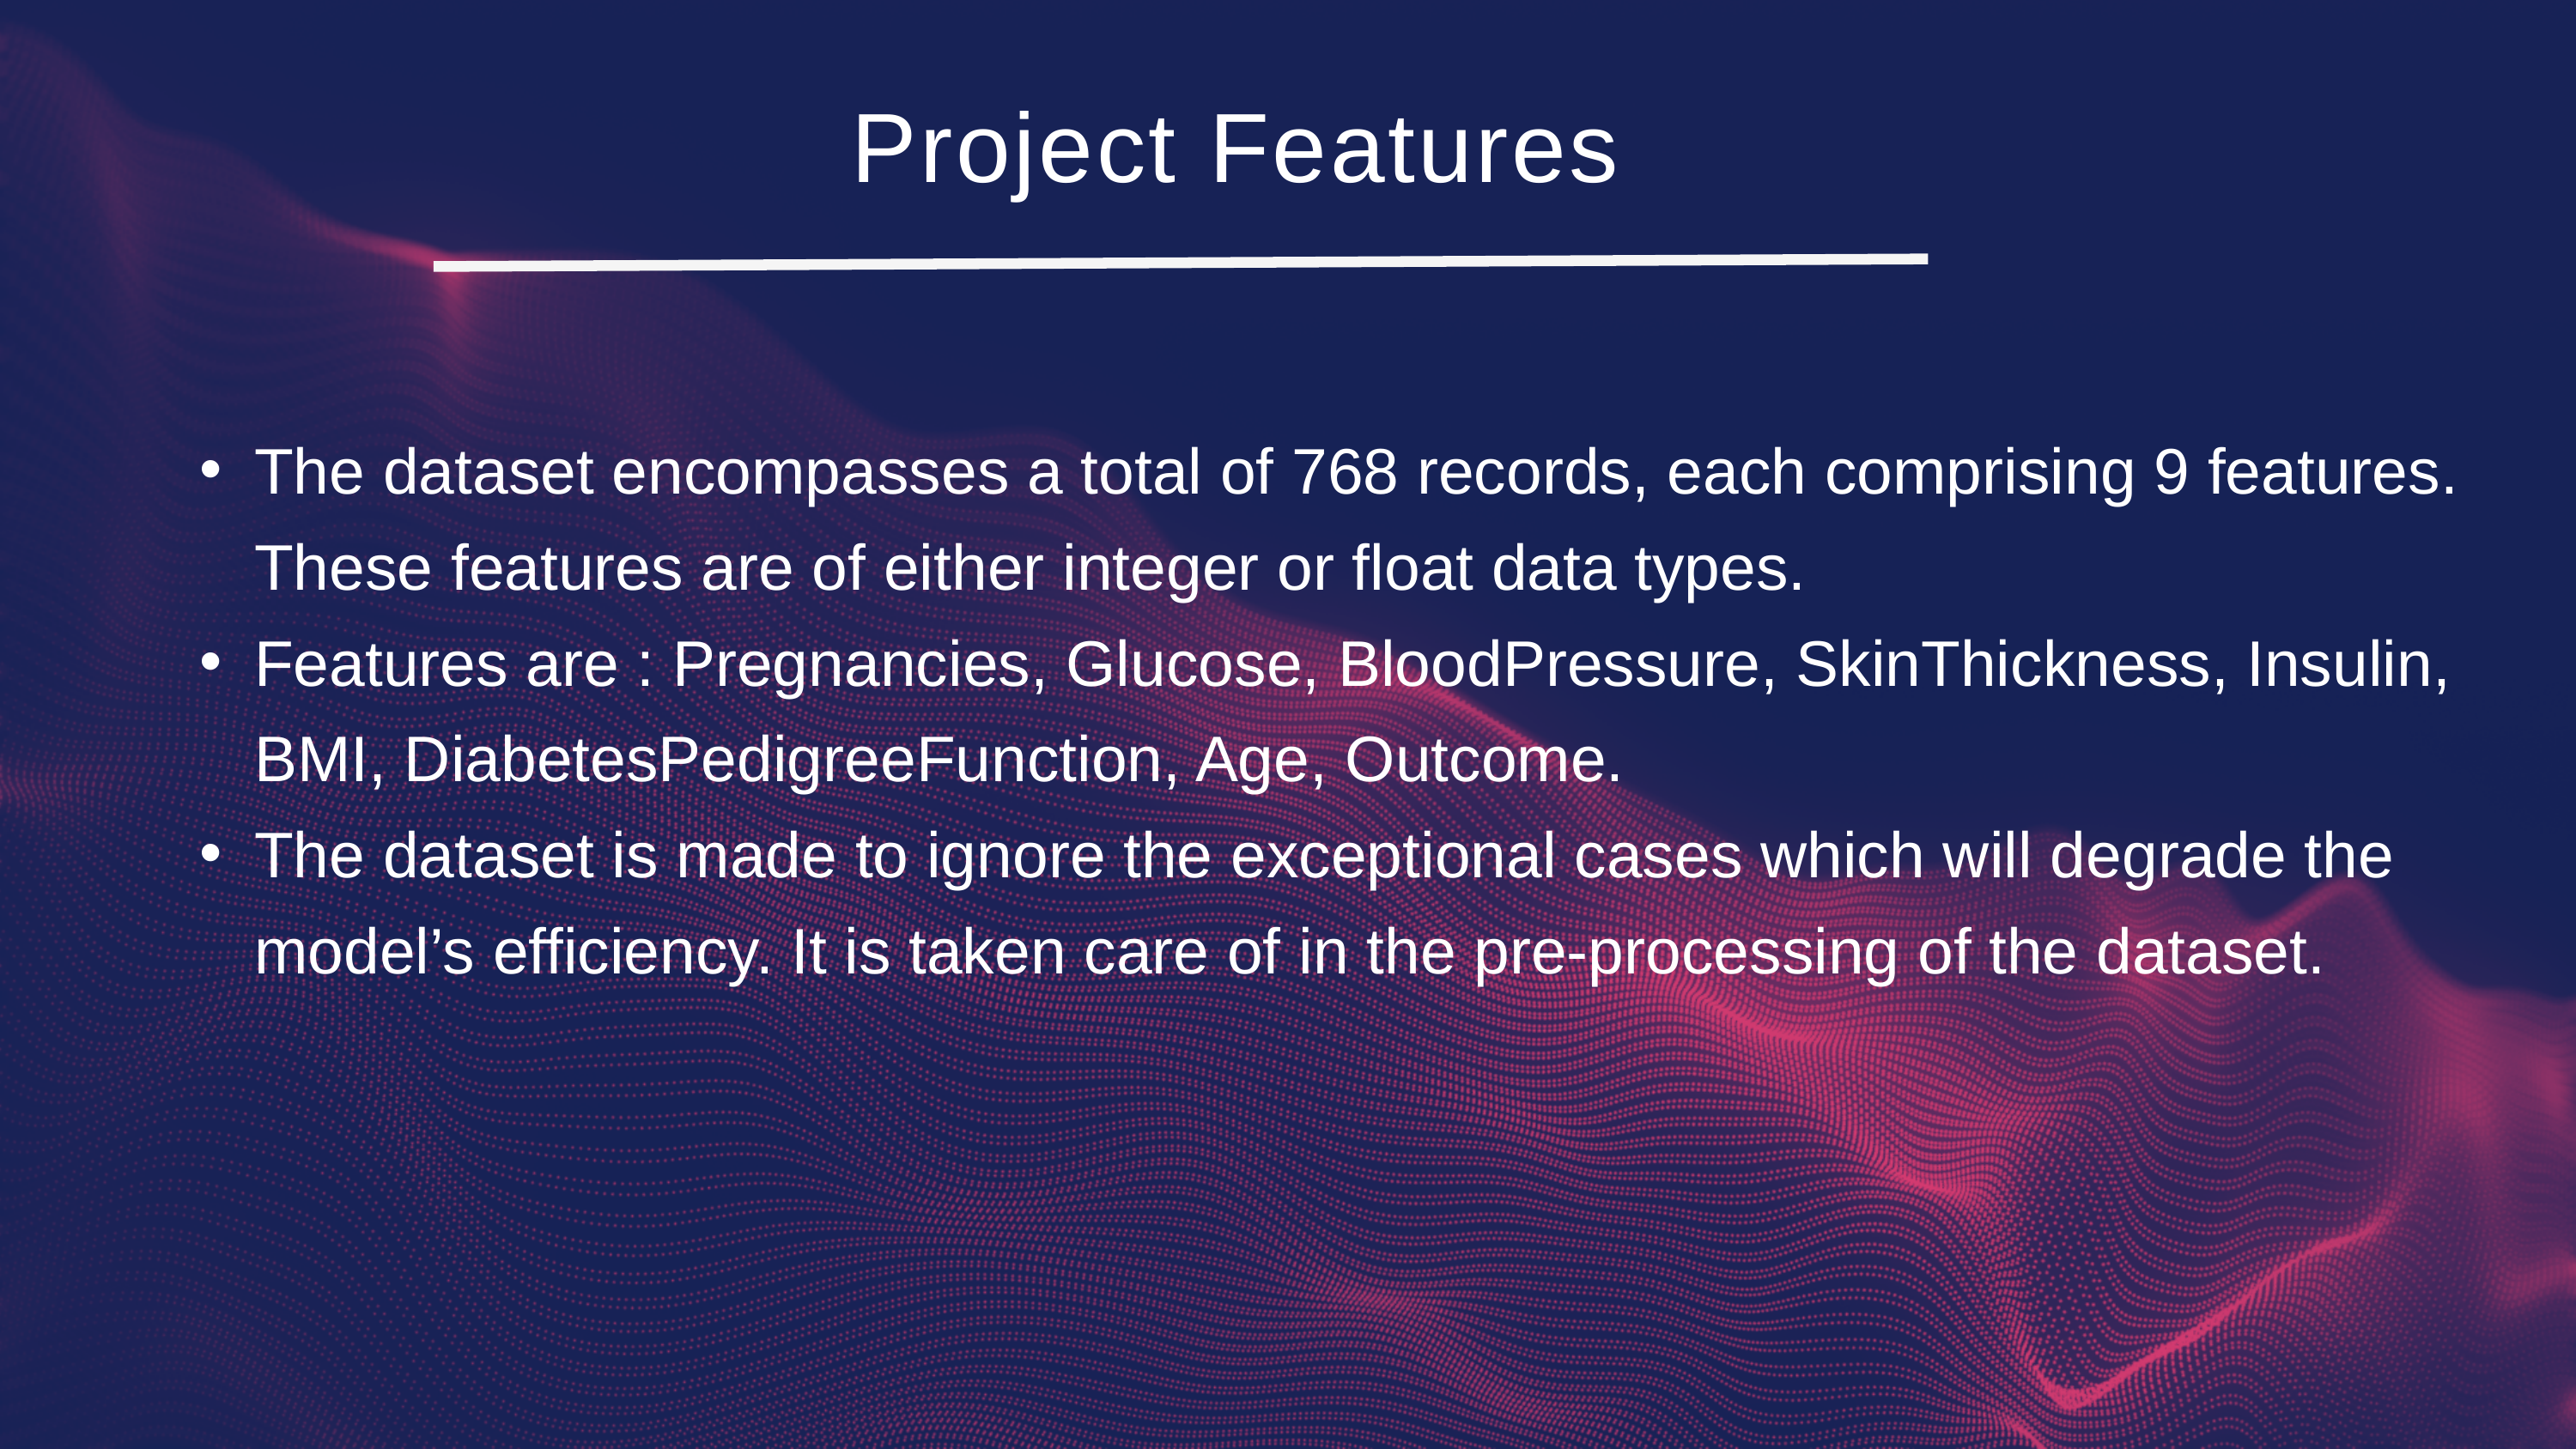

Project Features

The dataset encompasses a total of 768 records, each comprising 9 features. These features are of either integer or float data types.
Features are : Pregnancies, Glucose, BloodPressure, SkinThickness, Insulin,  BMI, DiabetesPedigreeFunction, Age, Outcome.
The dataset is made to ignore the exceptional cases which will degrade the model’s efficiency. It is taken care of in the pre-processing of the dataset.